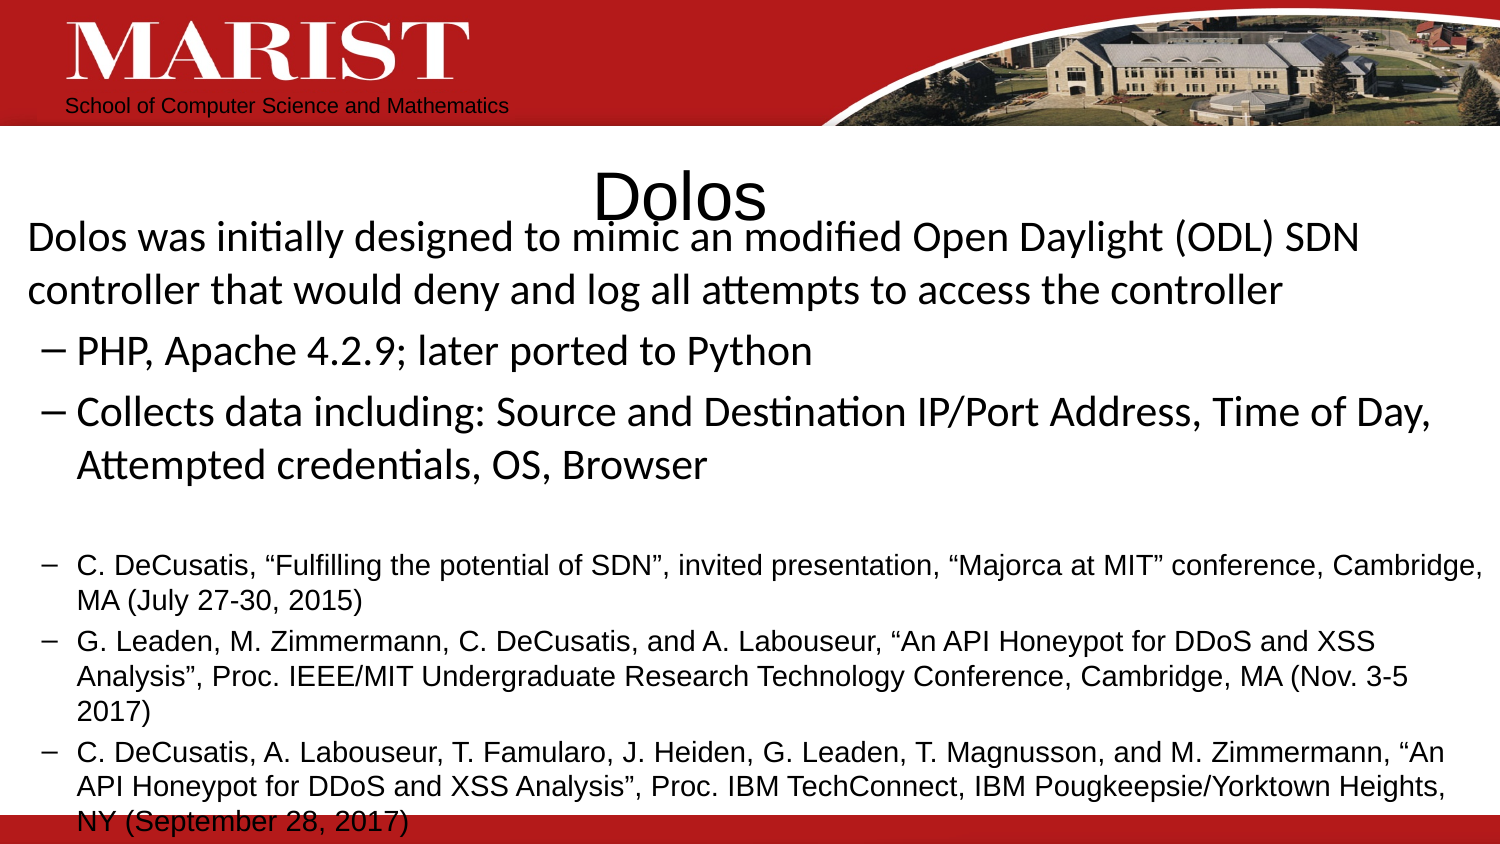

# Dolos
Dolos was initially designed to mimic an modified Open Daylight (ODL) SDN controller that would deny and log all attempts to access the controller
PHP, Apache 4.2.9; later ported to Python
Collects data including: Source and Destination IP/Port Address, Time of Day, Attempted credentials, OS, Browser
C. DeCusatis, “Fulfilling the potential of SDN”, invited presentation, “Majorca at MIT” conference, Cambridge, MA (July 27-30, 2015)
G. Leaden, M. Zimmermann, C. DeCusatis, and A. Labouseur, “An API Honeypot for DDoS and XSS Analysis”, Proc. IEEE/MIT Undergraduate Research Technology Conference, Cambridge, MA (Nov. 3-5 2017)
C. DeCusatis, A. Labouseur, T. Famularo, J. Heiden, G. Leaden, T. Magnusson, and M. Zimmermann, “An API Honeypot for DDoS and XSS Analysis”, Proc. IBM TechConnect, IBM Pougkeepsie/Yorktown Heights, NY (September 28, 2017)